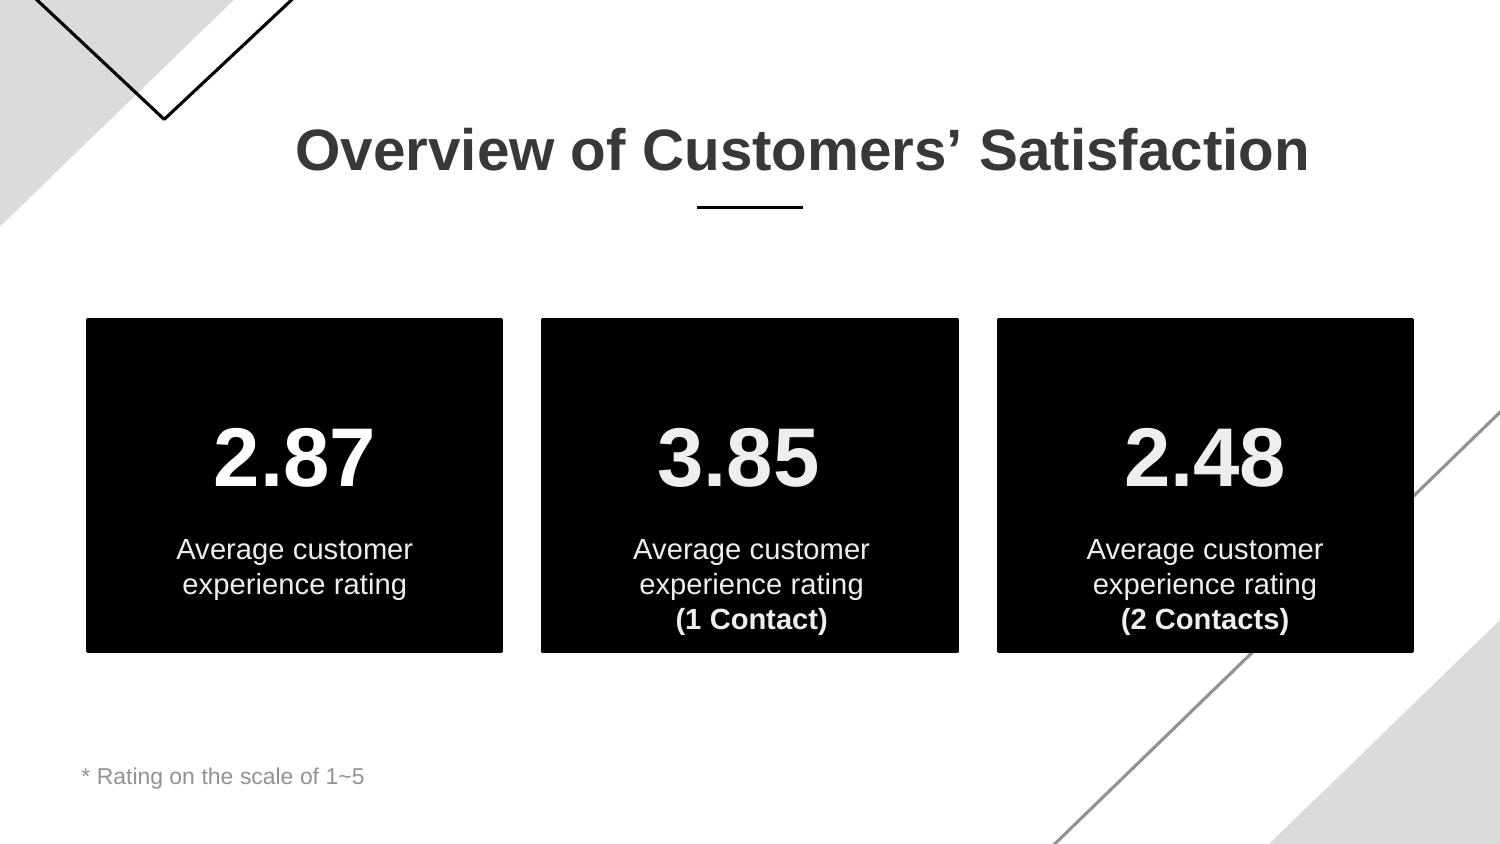

Overview of Customers’ Satisfaction
# 2.87
3.85
2.48
Average customer experience rating
Average customer experience rating
(1 Contact)
Average customer experience rating
(2 Contacts)
* Rating on the scale of 1~5